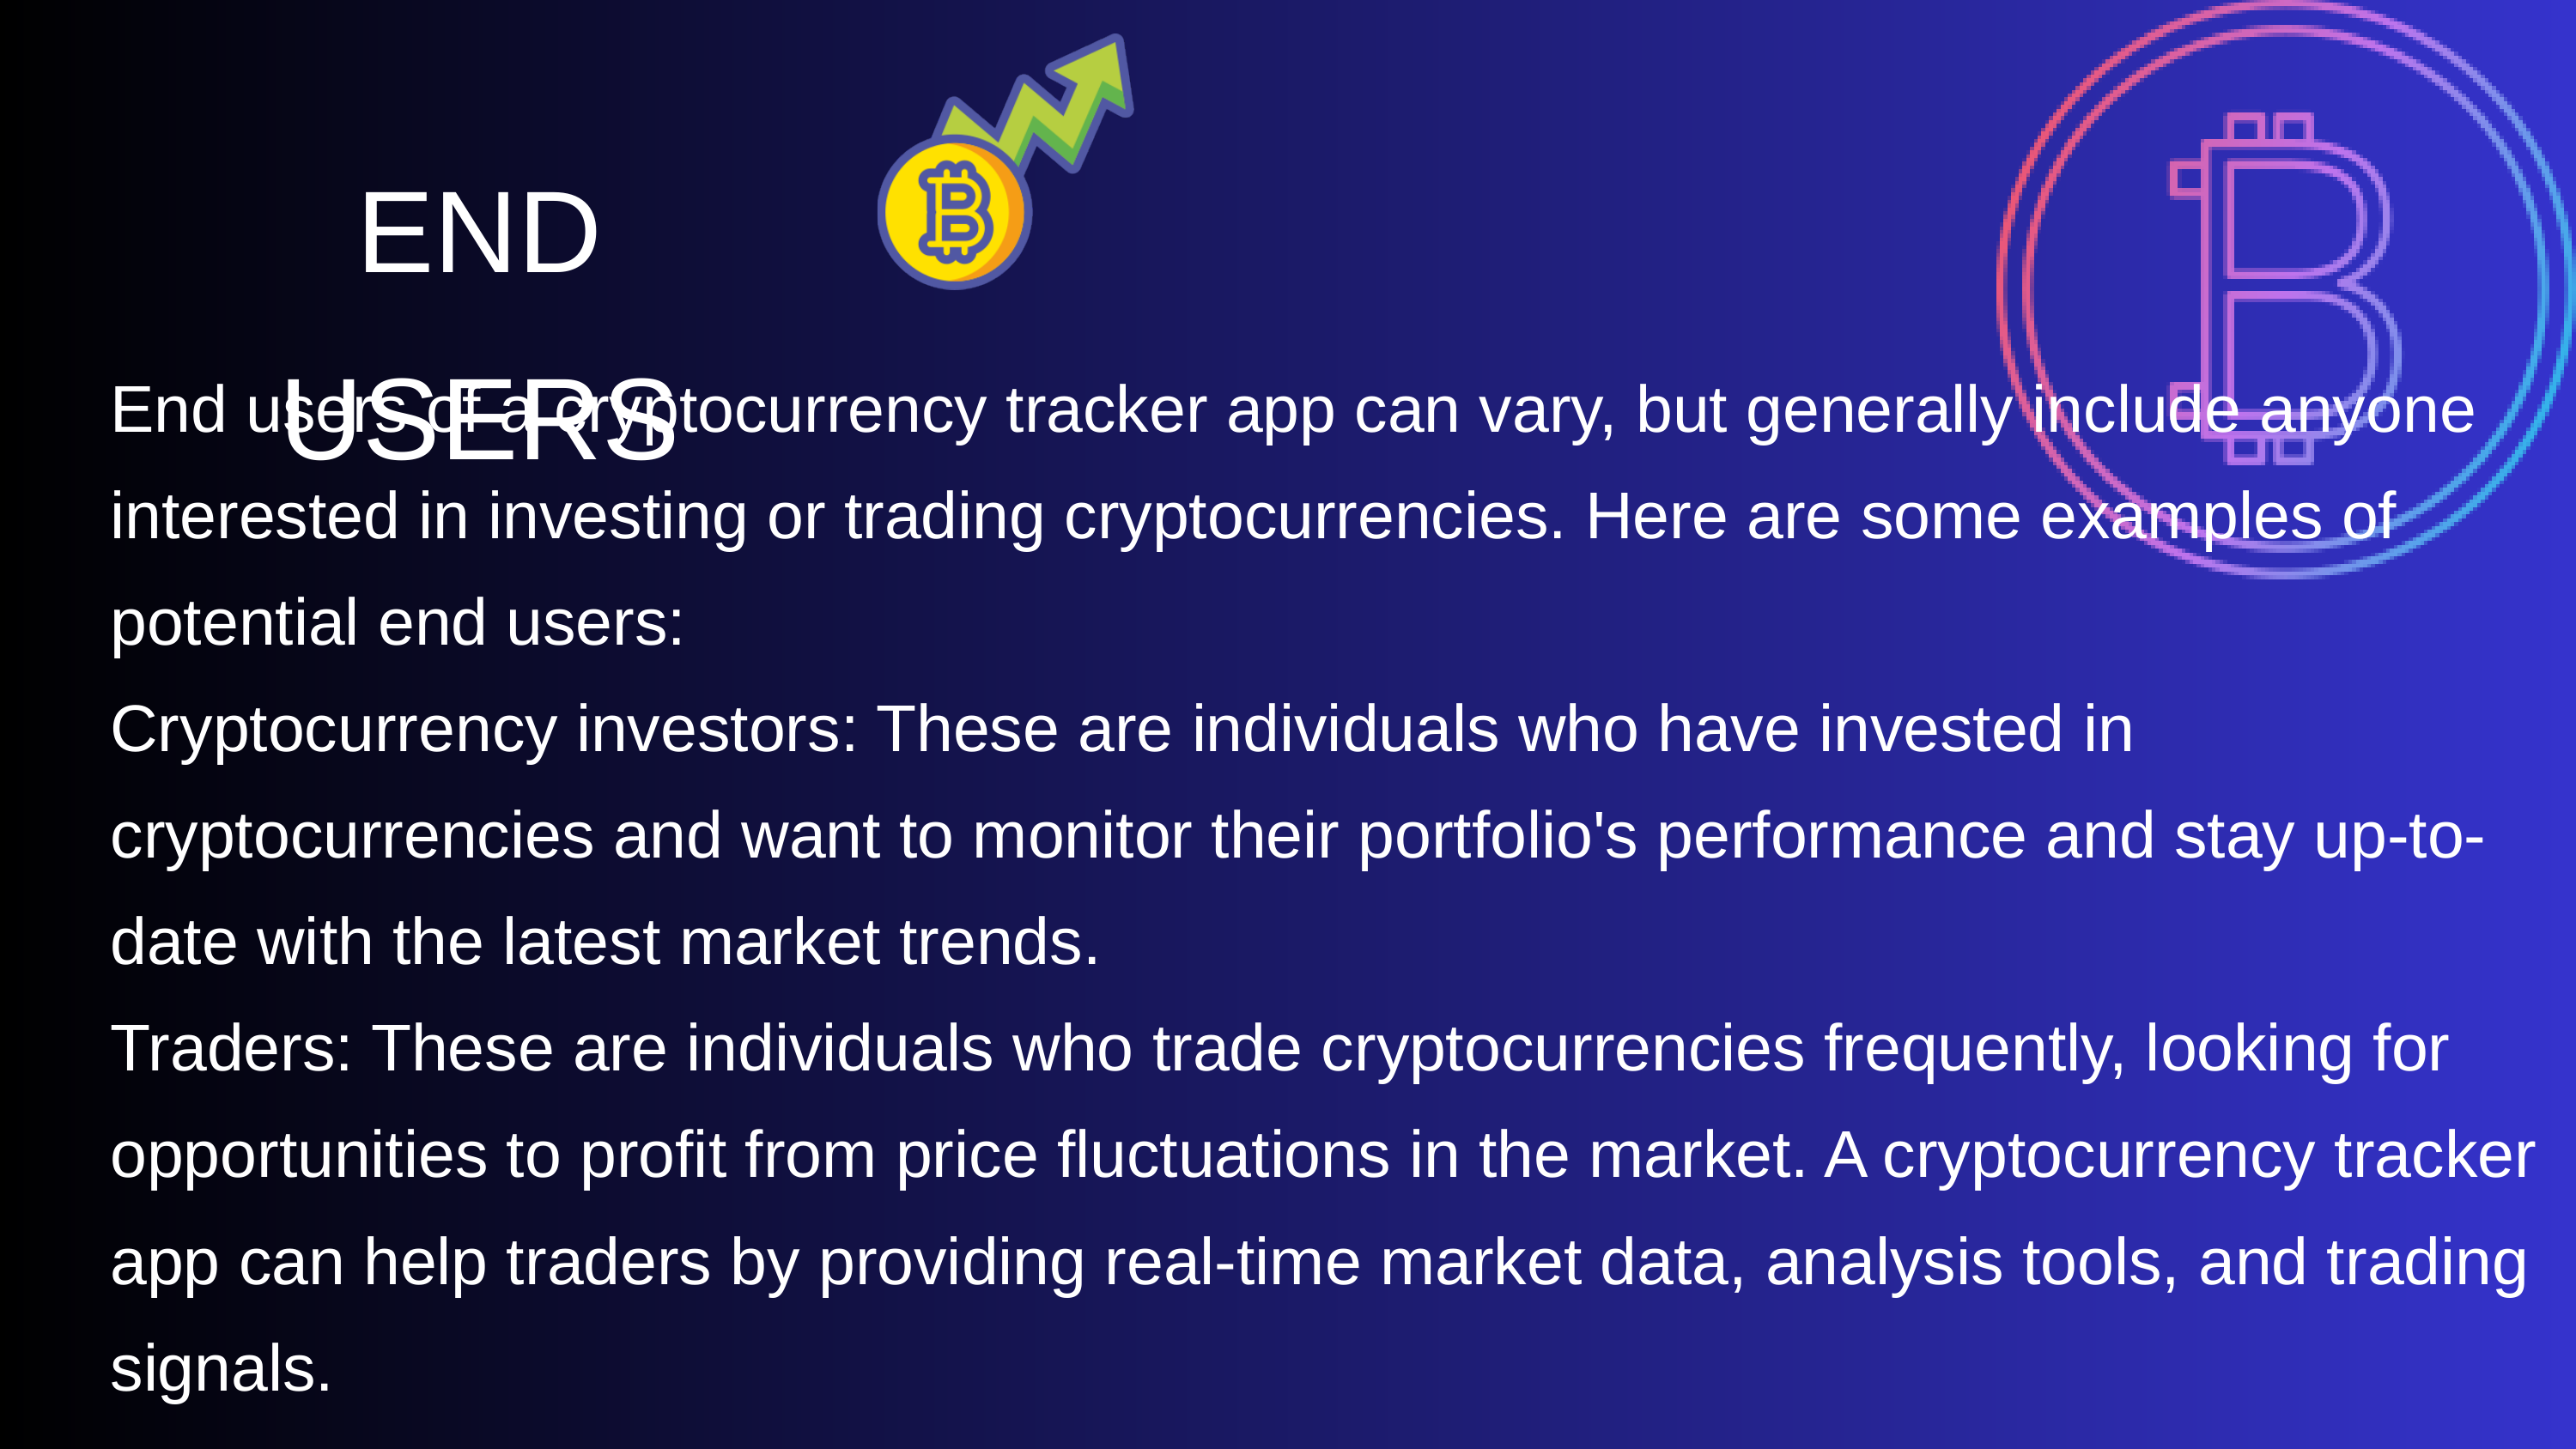

END USERS
End users of a cryptocurrency tracker app can vary, but generally include anyone interested in investing or trading cryptocurrencies. Here are some examples of potential end users:
Cryptocurrency investors: These are individuals who have invested in cryptocurrencies and want to monitor their portfolio's performance and stay up-to-date with the latest market trends.
Traders: These are individuals who trade cryptocurrencies frequently, looking for opportunities to profit from price fluctuations in the market. A cryptocurrency tracker app can help traders by providing real-time market data, analysis tools, and trading signals.

Casual enthusiasts: These are individuals who are interested in cryptocurrencies and want to stay informed about the latest news and trends in the market. They may not be actively investing or trading cryptocurrencies, but are still interested in learning about the market.